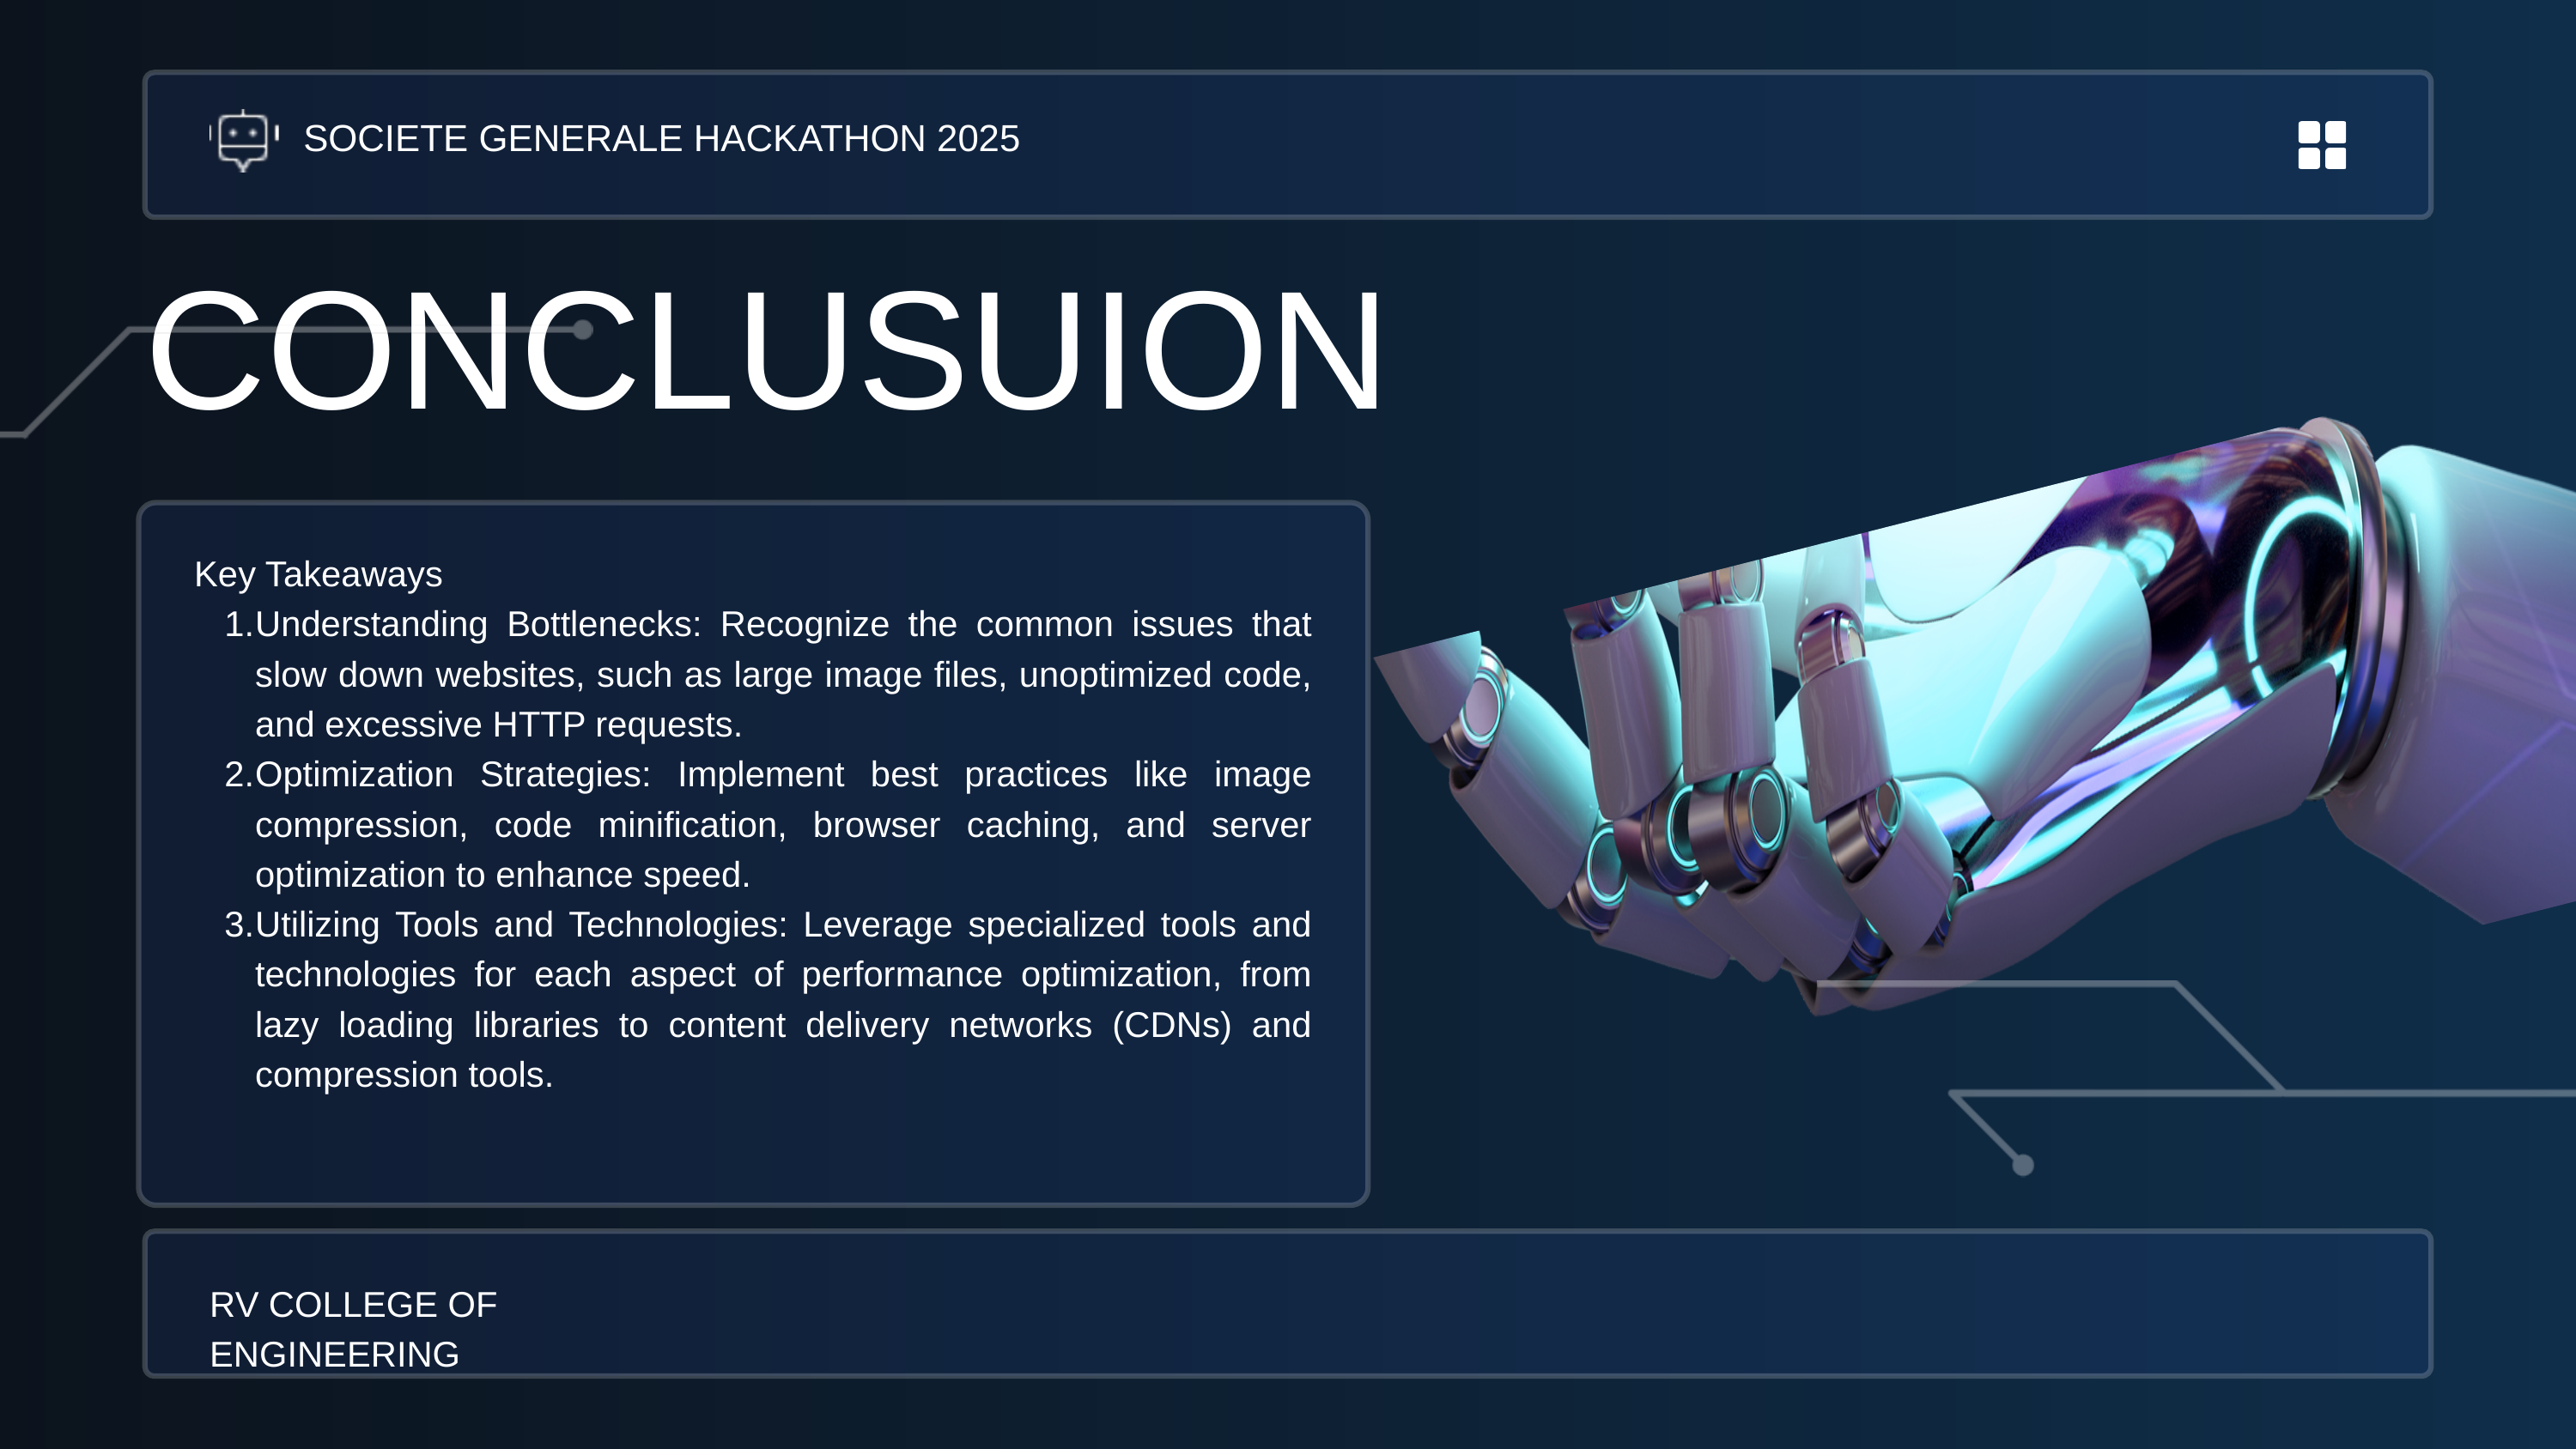

SOCIETE GENERALE HACKATHON 2025
CONCLUSUION

Key Takeaways
Understanding Bottlenecks: Recognize the common issues that slow down websites, such as large image files, unoptimized code, and excessive HTTP requests.
Optimization Strategies: Implement best practices like image compression, code minification, browser caching, and server optimization to enhance speed.
Utilizing Tools and Technologies: Leverage specialized tools and technologies for each aspect of performance optimization, from lazy loading libraries to content delivery networks (CDNs) and compression tools.

RV COLLEGE OF ENGINEERING